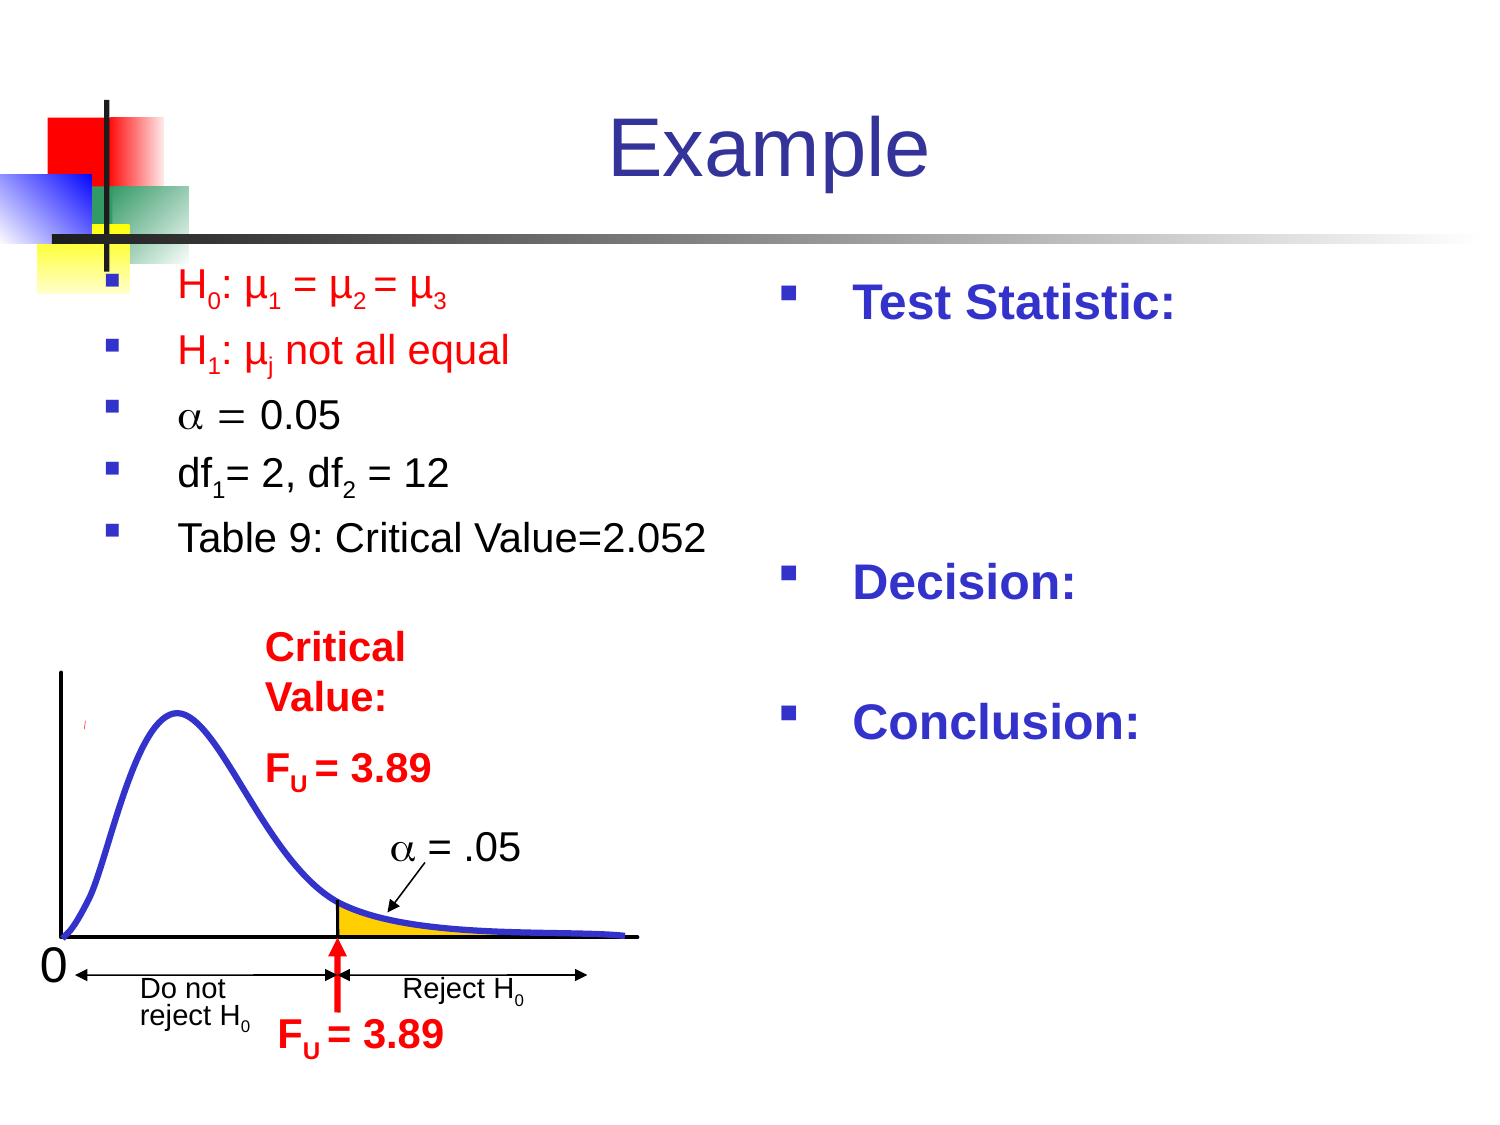

# Example
H0: µ1 = µ2 = µ3
H1: µj not all equal
α = 0.05
df1= 2, df2 = 12
Table 9: Critical Value=2.052

Test Statistic:

Decision:

Conclusion:

Critical Value:
FU = 3.89

α = .05

0

Do not
reject H0
Reject H0

FU = 3.89